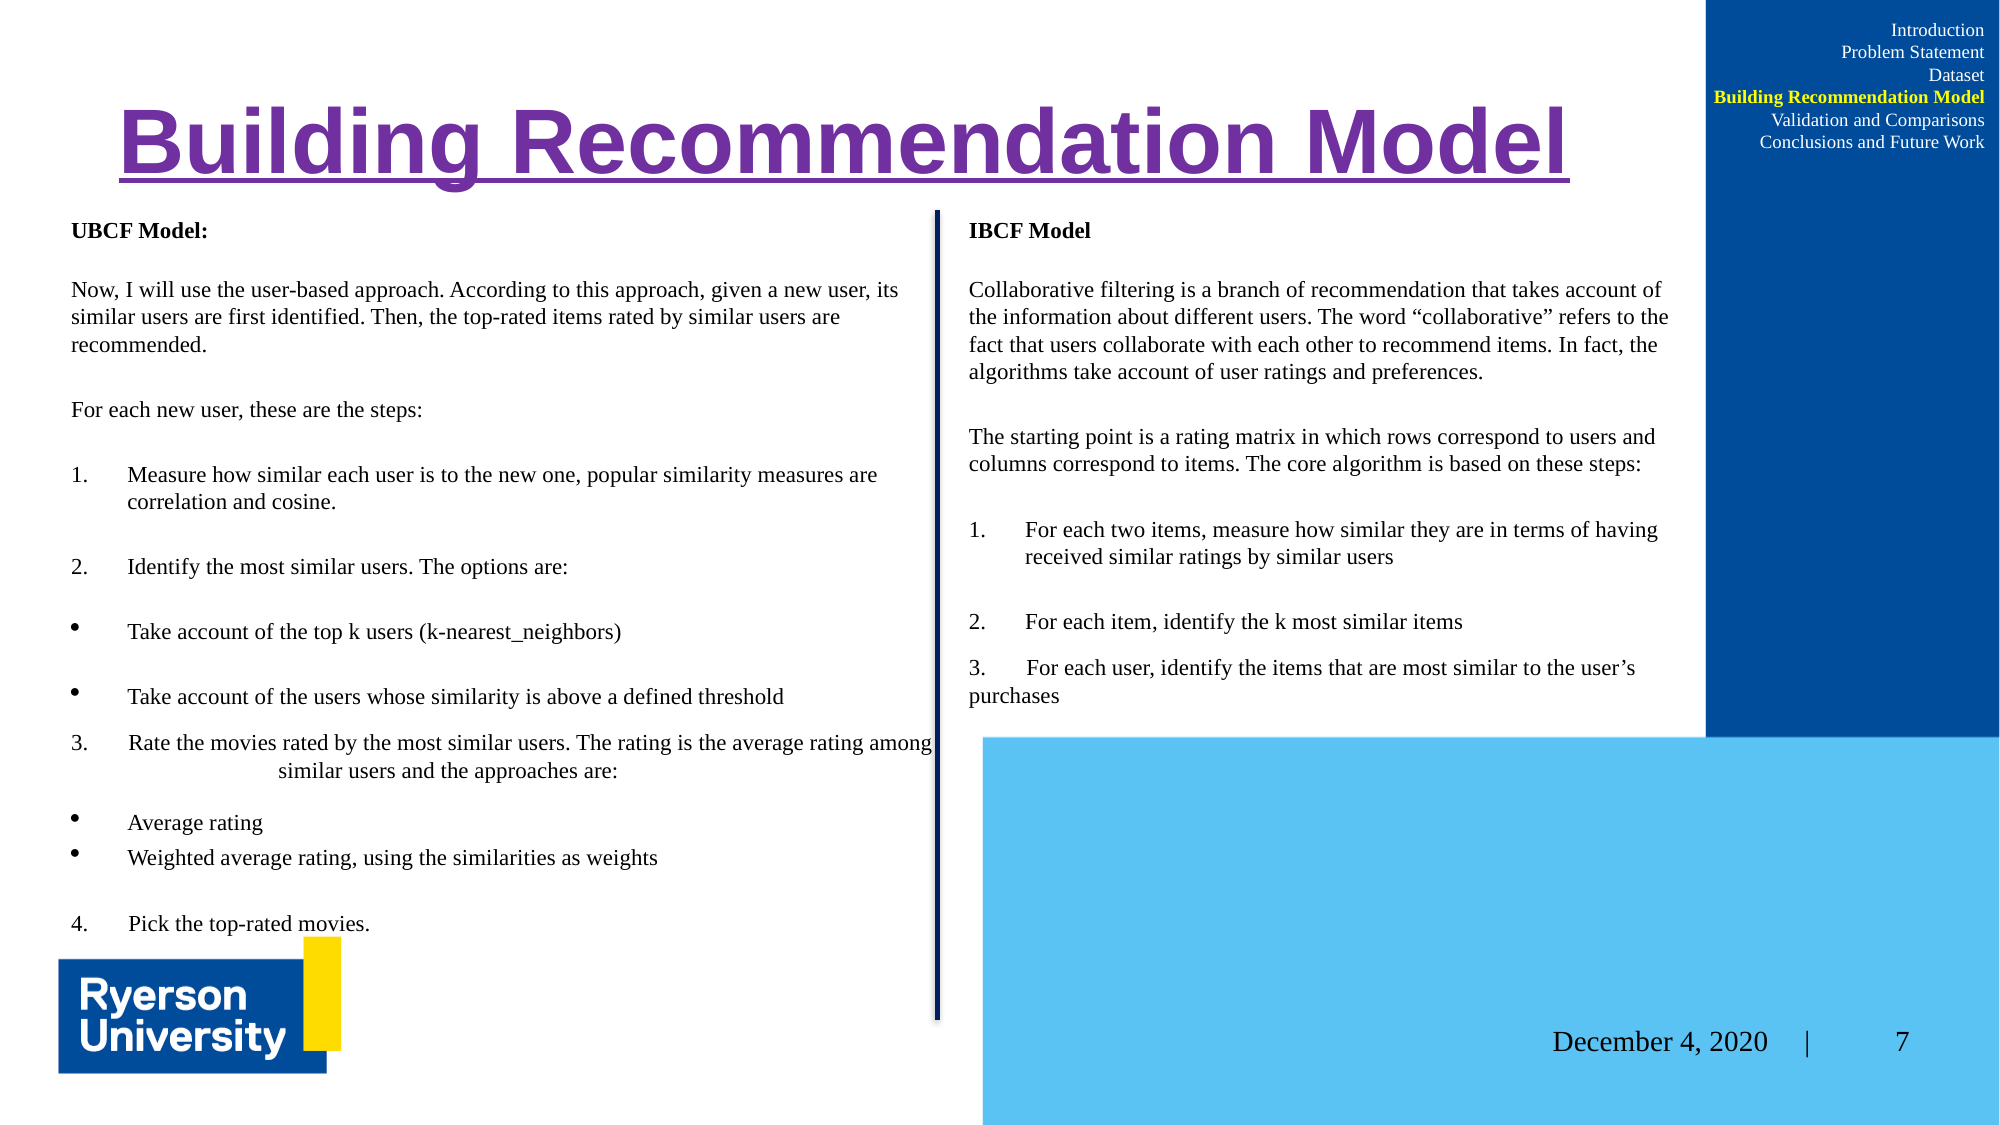

Introduction
Problem Statement
Dataset
Building Recommendation Model
Validation and Comparisons
Conclusions and Future Work
# Building Recommendation Model
UBCF Model:
Now, I will use the user-based approach. According to this approach, given a new user, its similar users are first identified. Then, the top-rated items rated by similar users are recommended.
For each new user, these are the steps:
Measure how similar each user is to the new one, popular similarity measures are correlation and cosine.
Identify the most similar users. The options are:
Take account of the top k users (k-nearest_neighbors)
Take account of the users whose similarity is above a defined threshold
3.       Rate the movies rated by the most similar users. The rating is the average rating among 	          similar users and the approaches are:
Average rating
Weighted average rating, using the similarities as weights

4.       Pick the top-rated movies.

IBCF Model
Collaborative filtering is a branch of recommendation that takes account of the information about different users. The word “collaborative” refers to the fact that users collaborate with each other to recommend items. In fact, the algorithms take account of user ratings and preferences.
The starting point is a rating matrix in which rows correspond to users and columns correspond to items. The core algorithm is based on these steps:
For each two items, measure how similar they are in terms of having received similar ratings by similar users
For each item, identify the k most similar items
3.       For each user, identify the items that are most similar to the user’s       purchases
December 4, 2020     |
7